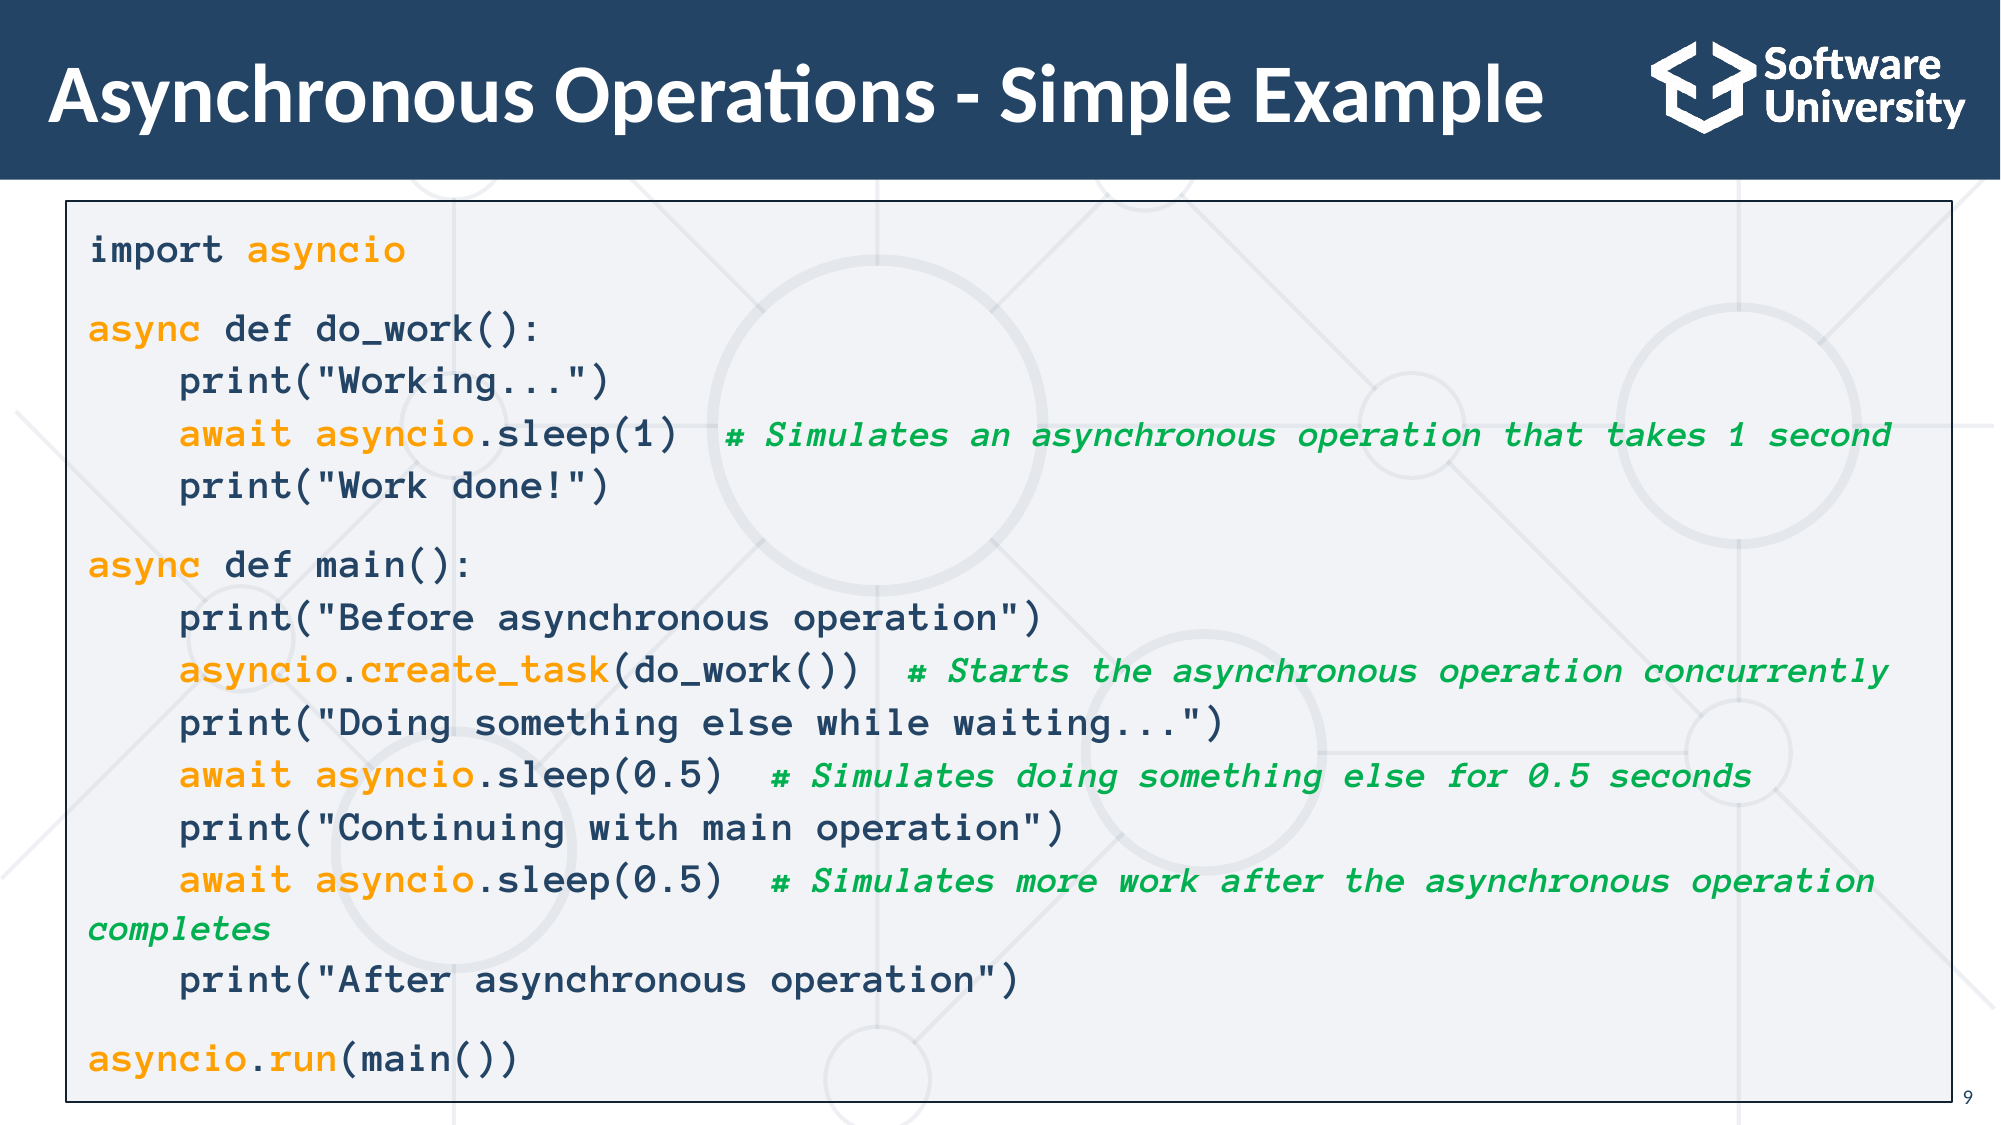

# Asynchronous Operations - Simple Example
import asyncio

async def do_work():
    print("Working...")
    await asyncio.sleep(1)  # Simulates an asynchronous operation that takes 1 second
    print("Work done!")

async def main():
    print("Before asynchronous operation")
    asyncio.create_task(do_work())  # Starts the asynchronous operation concurrently
    print("Doing something else while waiting...")
    await asyncio.sleep(0.5)  # Simulates doing something else for 0.5 seconds
    print("Continuing with main operation")
    await asyncio.sleep(0.5)  # Simulates more work after the asynchronous operation completes
    print("After asynchronous operation")

asyncio.run(main())
9